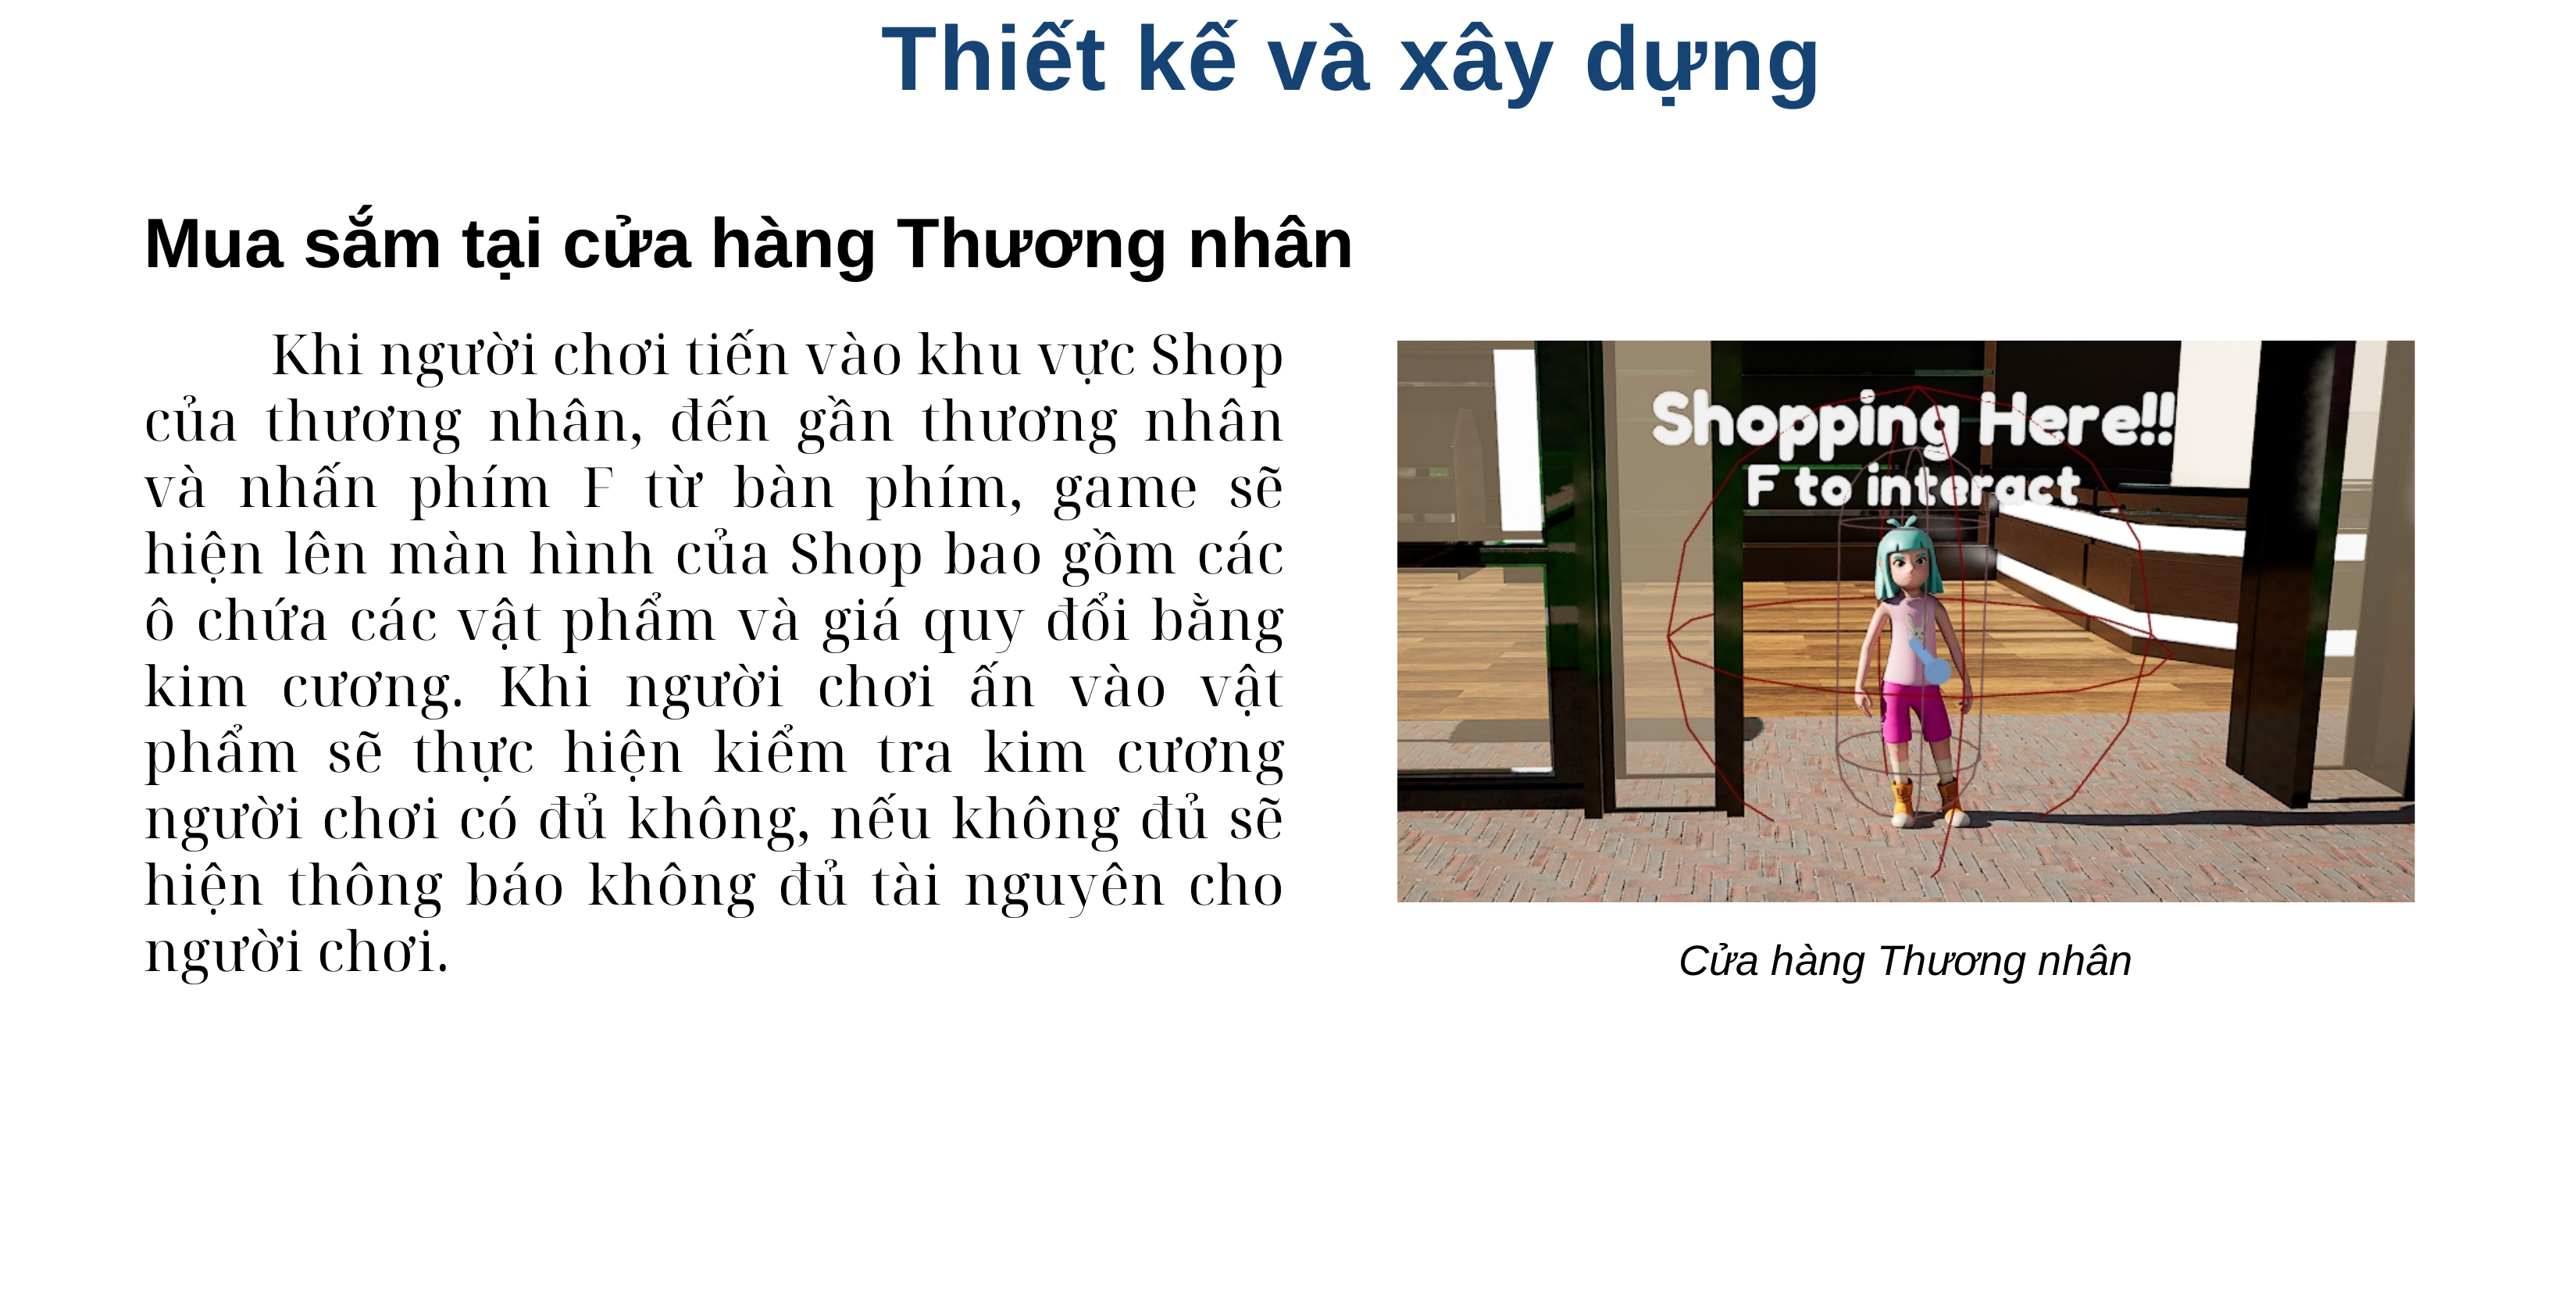

Thiết kế và xây dựng
Mua sắm tại cửa hàng Thương nhân
         Khi người chơi tiến vào khu vực Shop của thương nhân, đến gần thương nhân và nhấn phím F từ bàn phím, game sẽ hiện lên màn hình của Shop bao gồm các ô chứa các vật phẩm và giá quy đổi bằng kim cương. Khi người chơi ấn vào vật phẩm sẽ thực hiện kiểm tra kim cương người chơi có đủ không, nếu không đủ sẽ hiện thông báo không đủ tài nguyên cho người chơi.

Cửa hàng Thương nhân